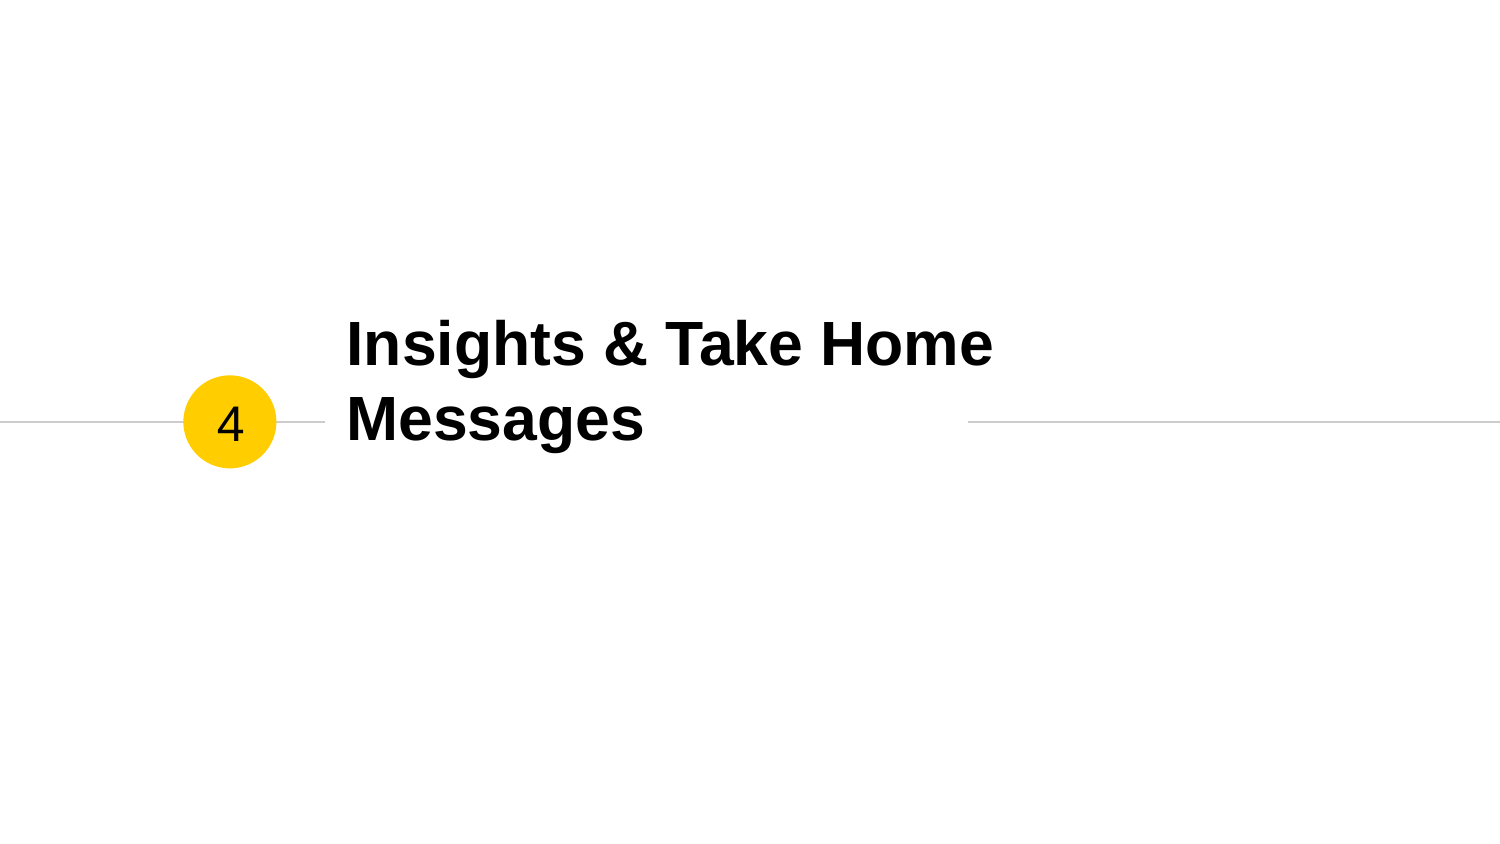

# Insights & Take Home Messages
4